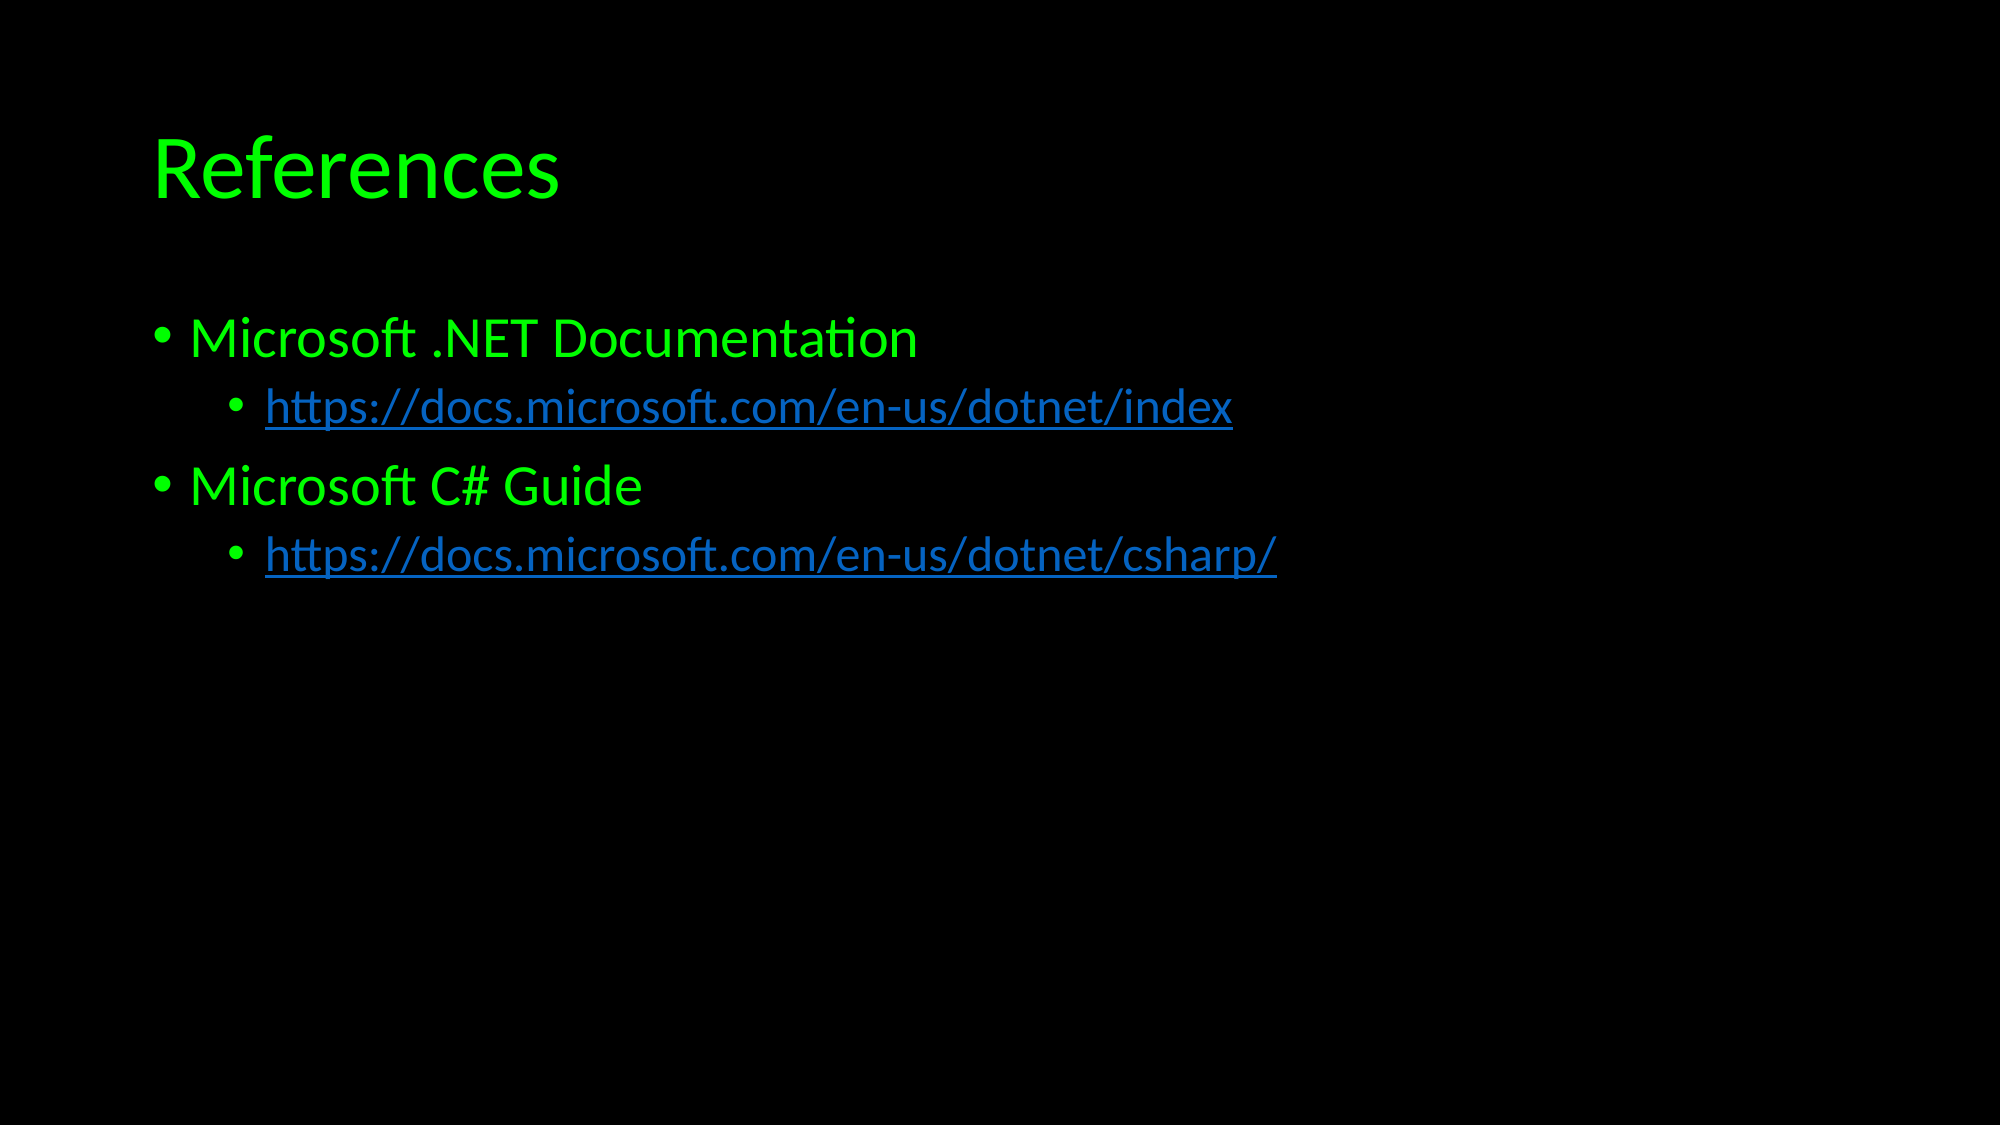

# References
Microsoft .NET Documentation
https://docs.microsoft.com/en-us/dotnet/index
Microsoft C# Guide
https://docs.microsoft.com/en-us/dotnet/csharp/